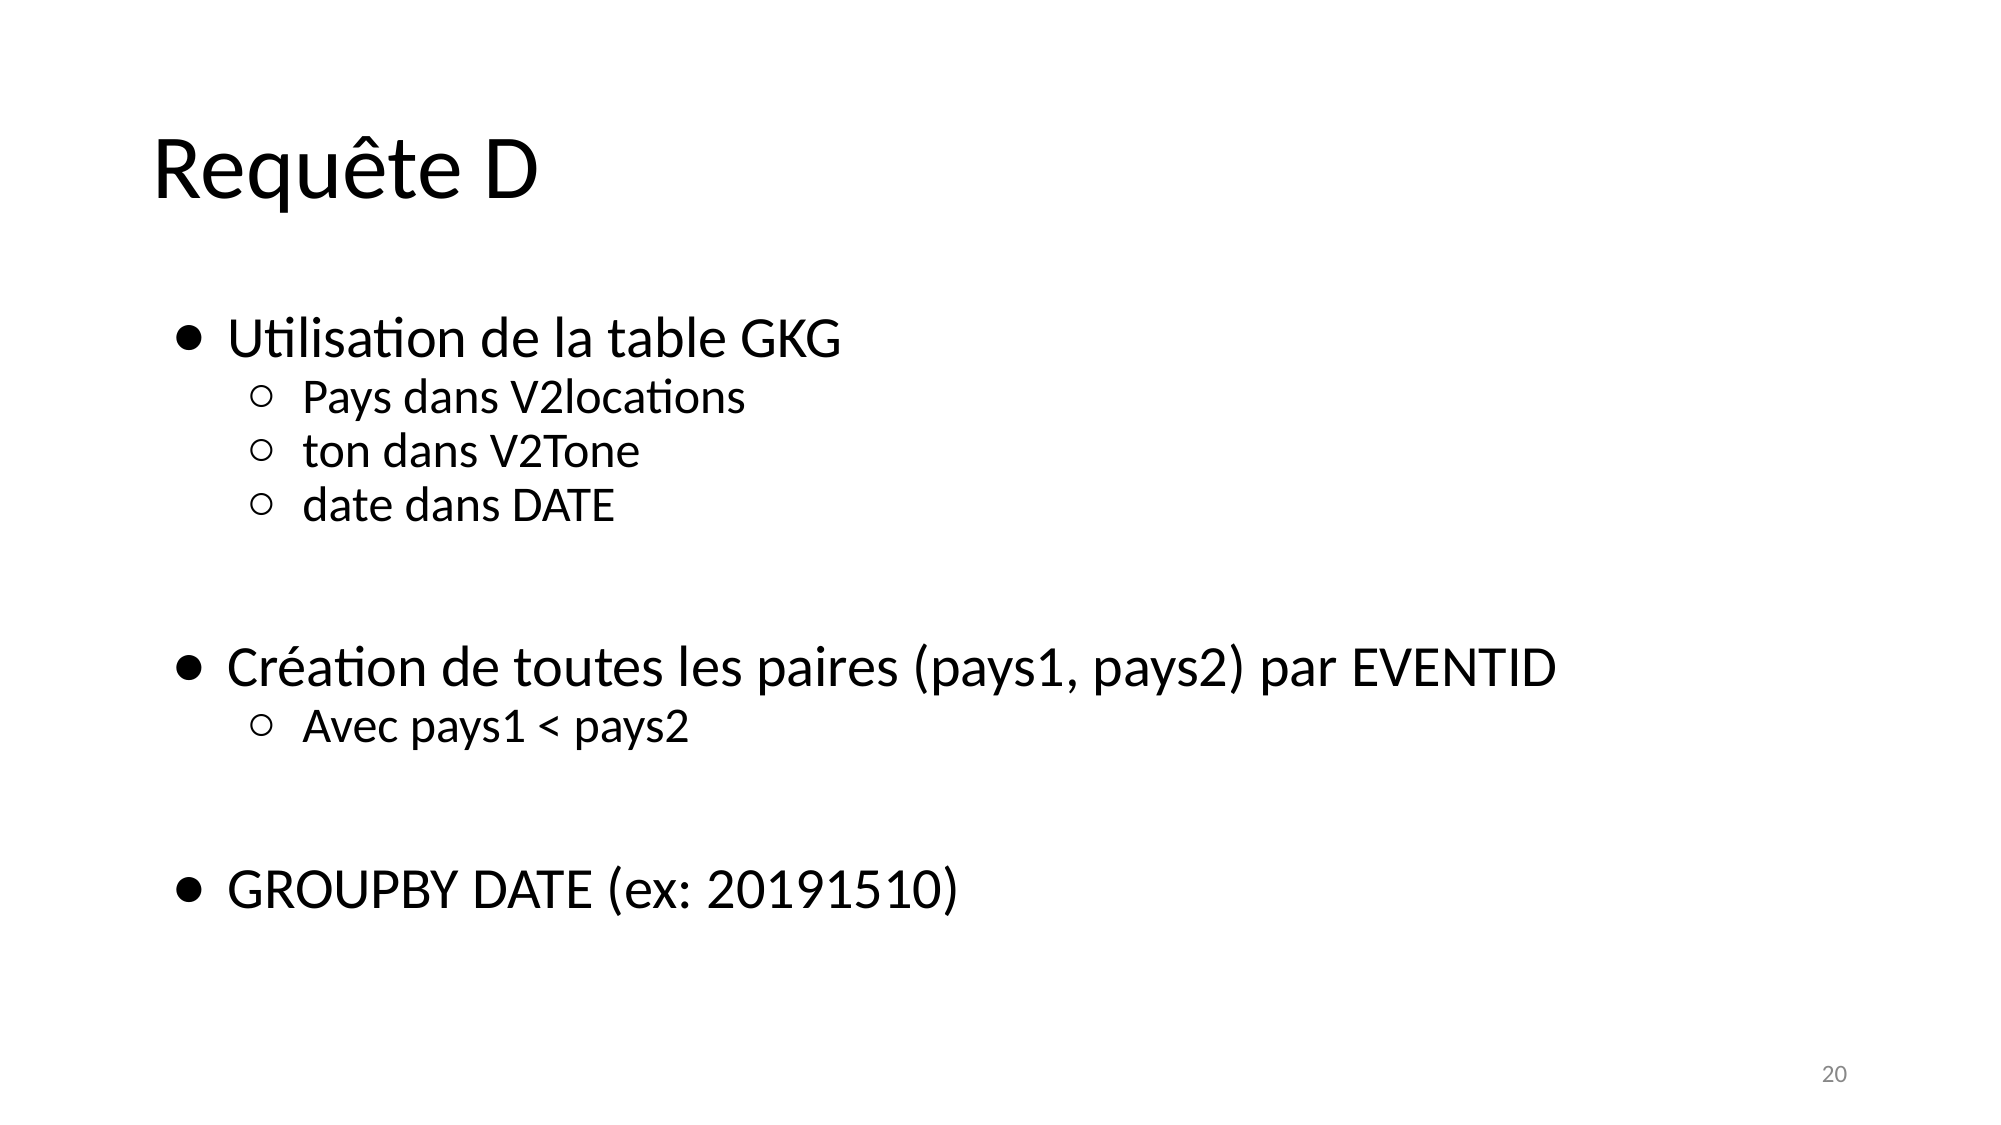

# Requête D
Utilisation de la table GKG
Pays dans V2locations
ton dans V2Tone
date dans DATE

Création de toutes les paires (pays1, pays2) par EVENTID
Avec pays1 < pays2

GROUPBY DATE (ex: 20191510)
20